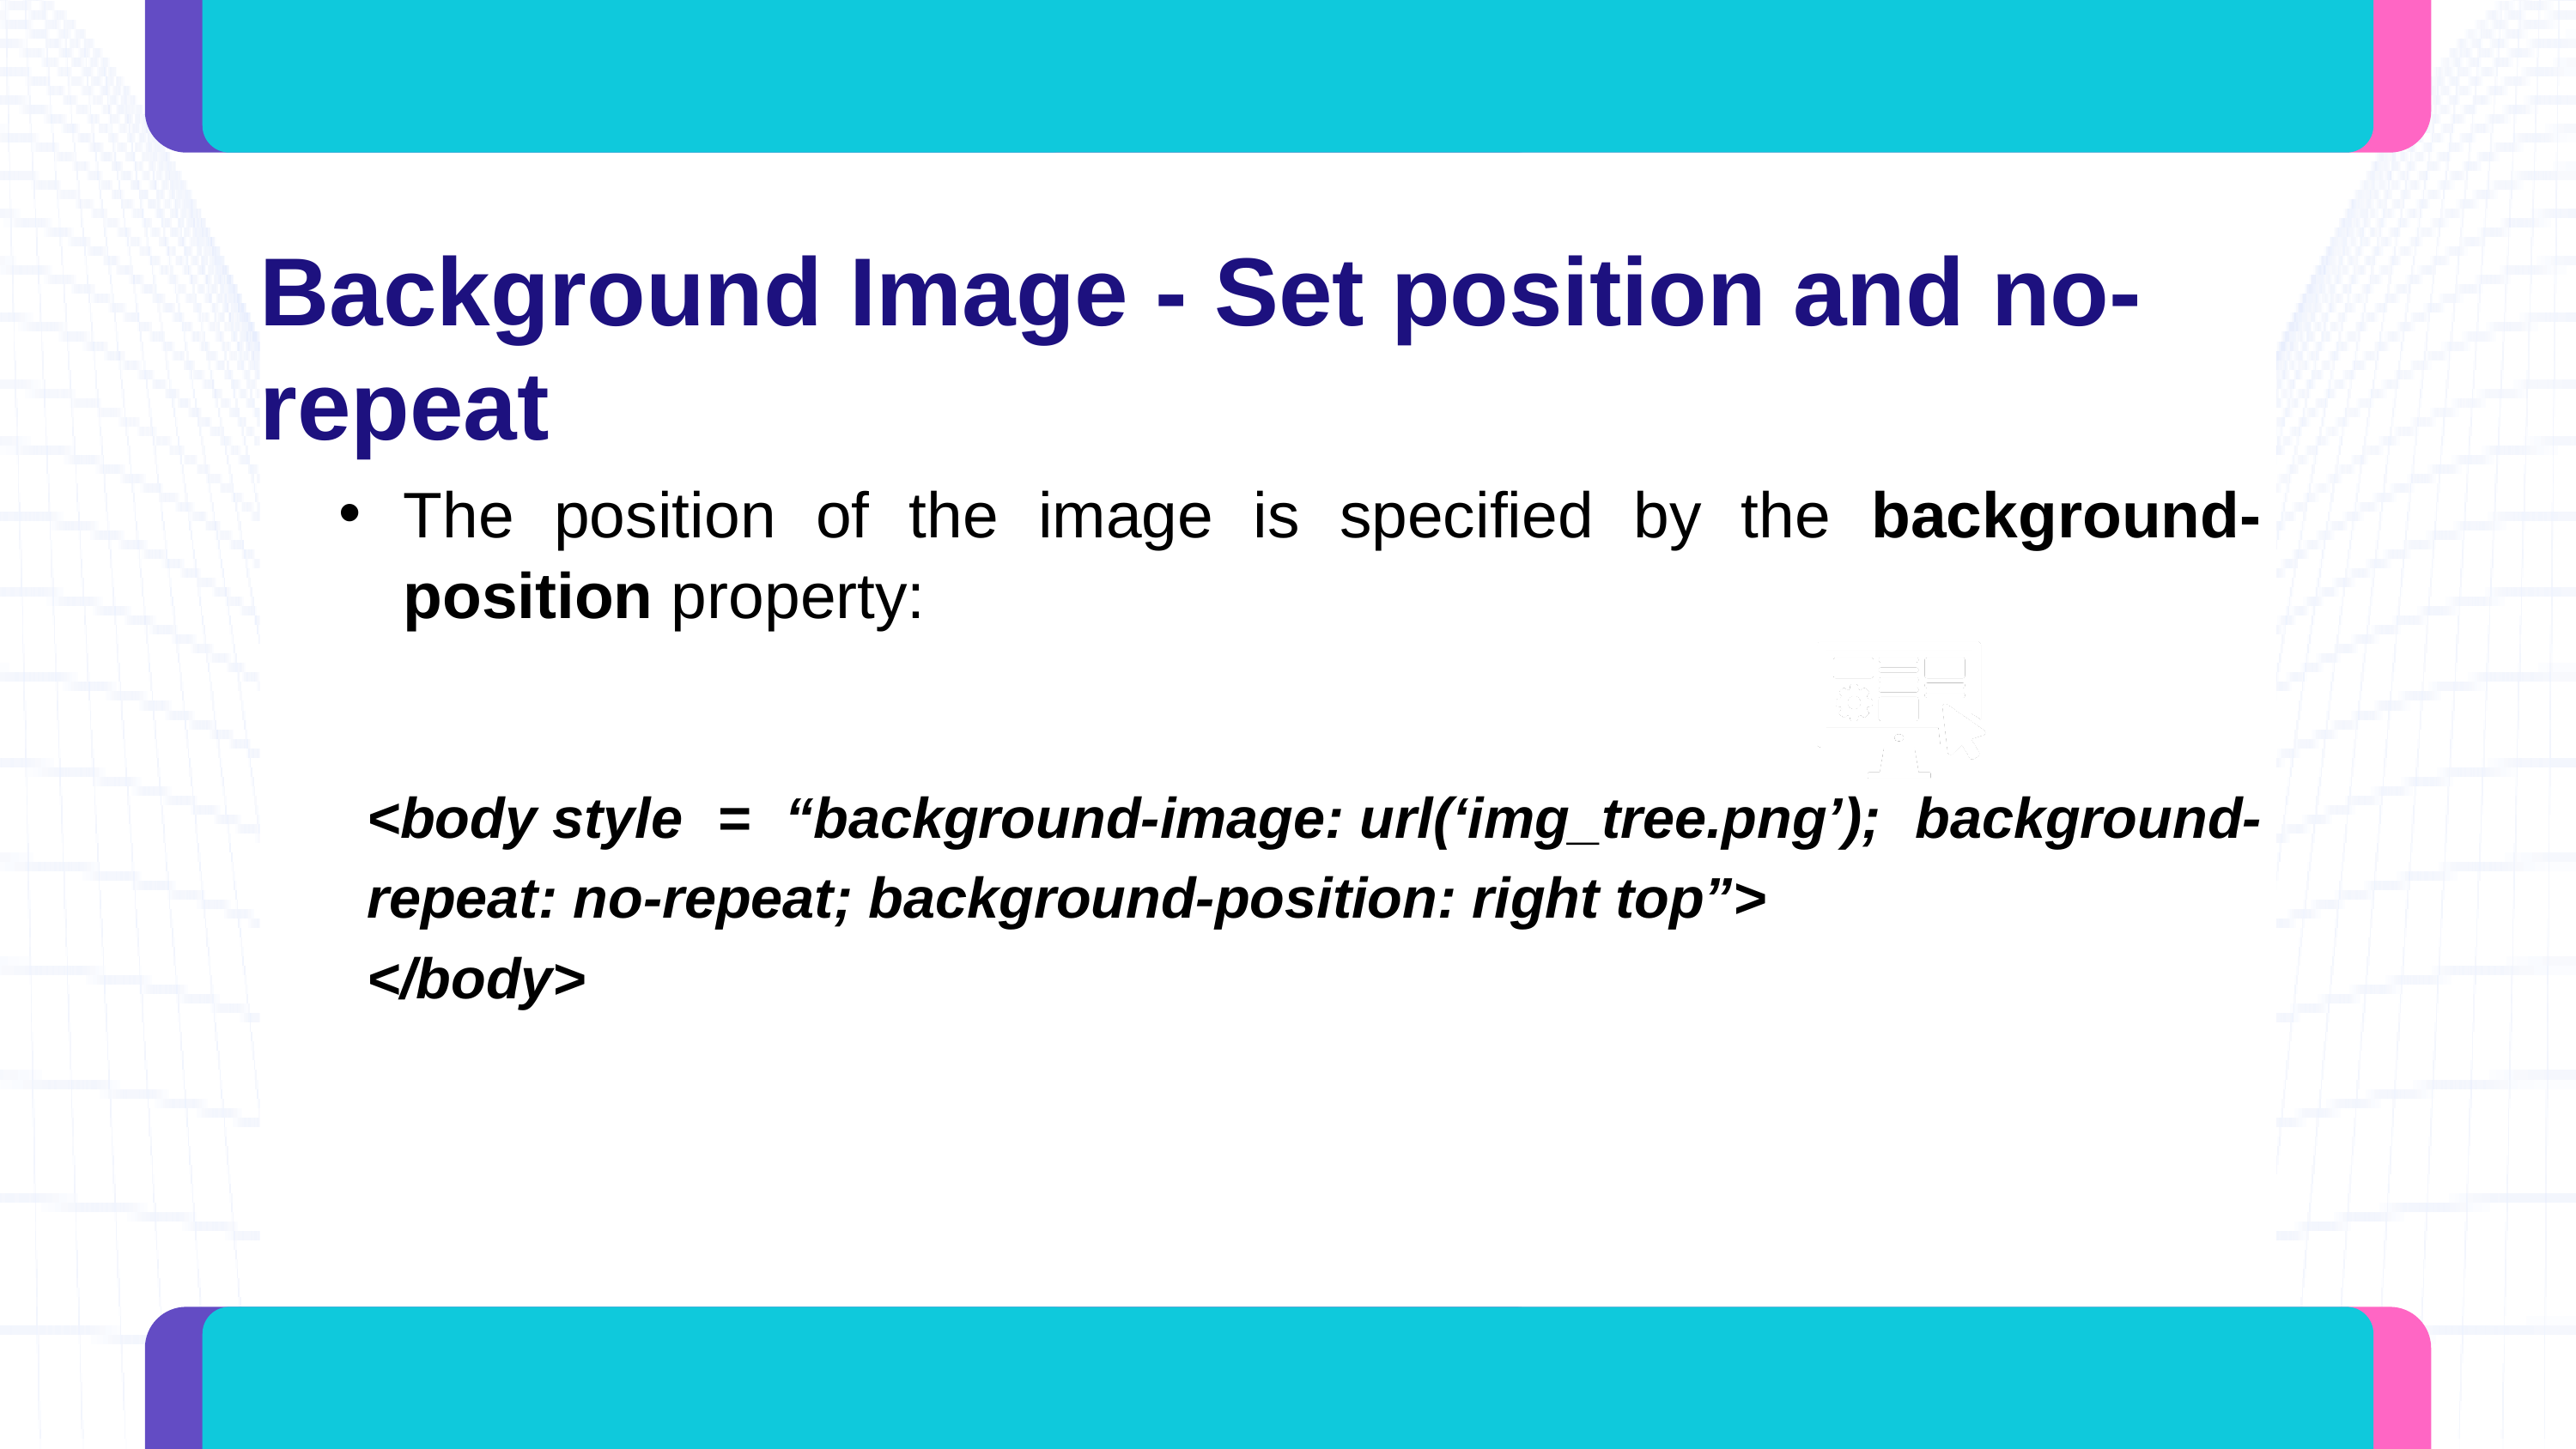

Background Image - Set position and no-repeat

The position of the image is specified by the background-position property:

<body style = “background-image: url(‘img_tree.png’); background-repeat: no-repeat; background-position: right top”>
</body>